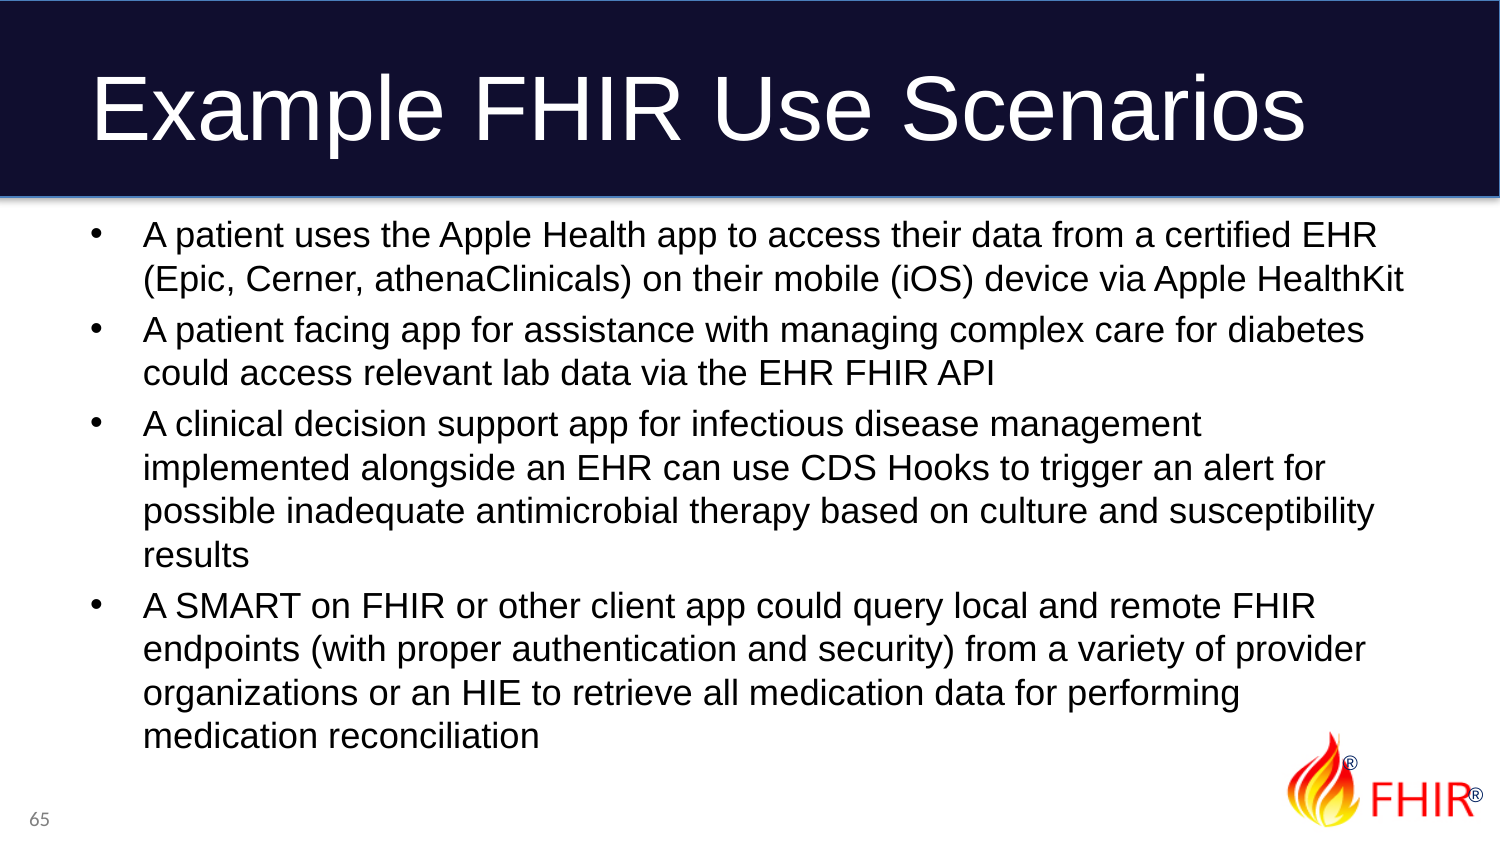

# Example FHIR Use Scenarios
A patient uses the Apple Health app to access their data from a certified EHR (Epic, Cerner, athenaClinicals) on their mobile (iOS) device via Apple HealthKit
A patient facing app for assistance with managing complex care for diabetes could access relevant lab data via the EHR FHIR API
A clinical decision support app for infectious disease management implemented alongside an EHR can use CDS Hooks to trigger an alert for possible inadequate antimicrobial therapy based on culture and susceptibility results
A SMART on FHIR or other client app could query local and remote FHIR endpoints (with proper authentication and security) from a variety of provider organizations or an HIE to retrieve all medication data for performing medication reconciliation